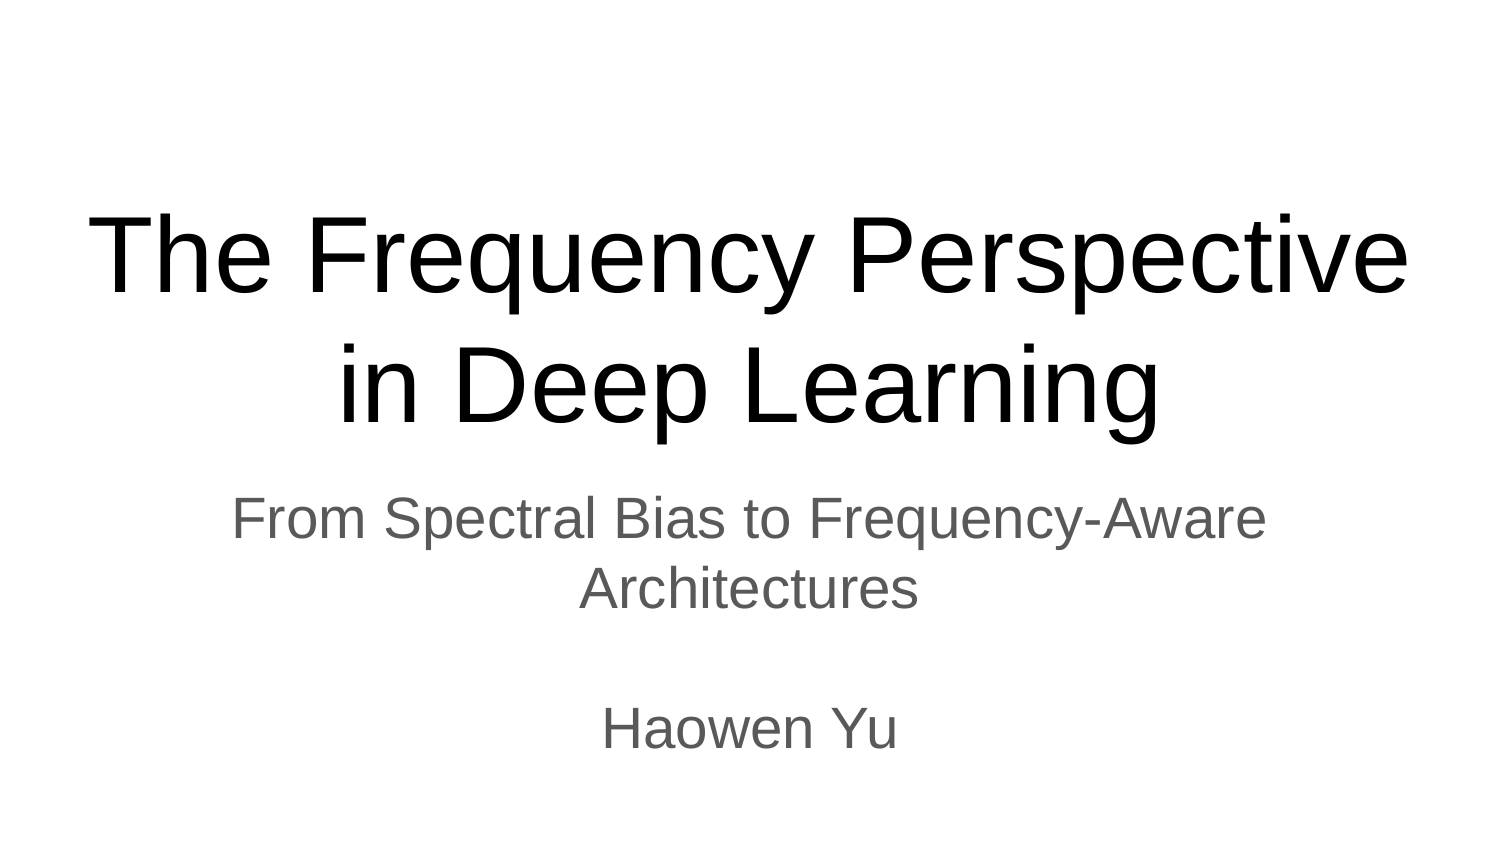

# The Frequency Perspective in Deep Learning
From Spectral Bias to Frequency-Aware Architectures

Haowen Yu